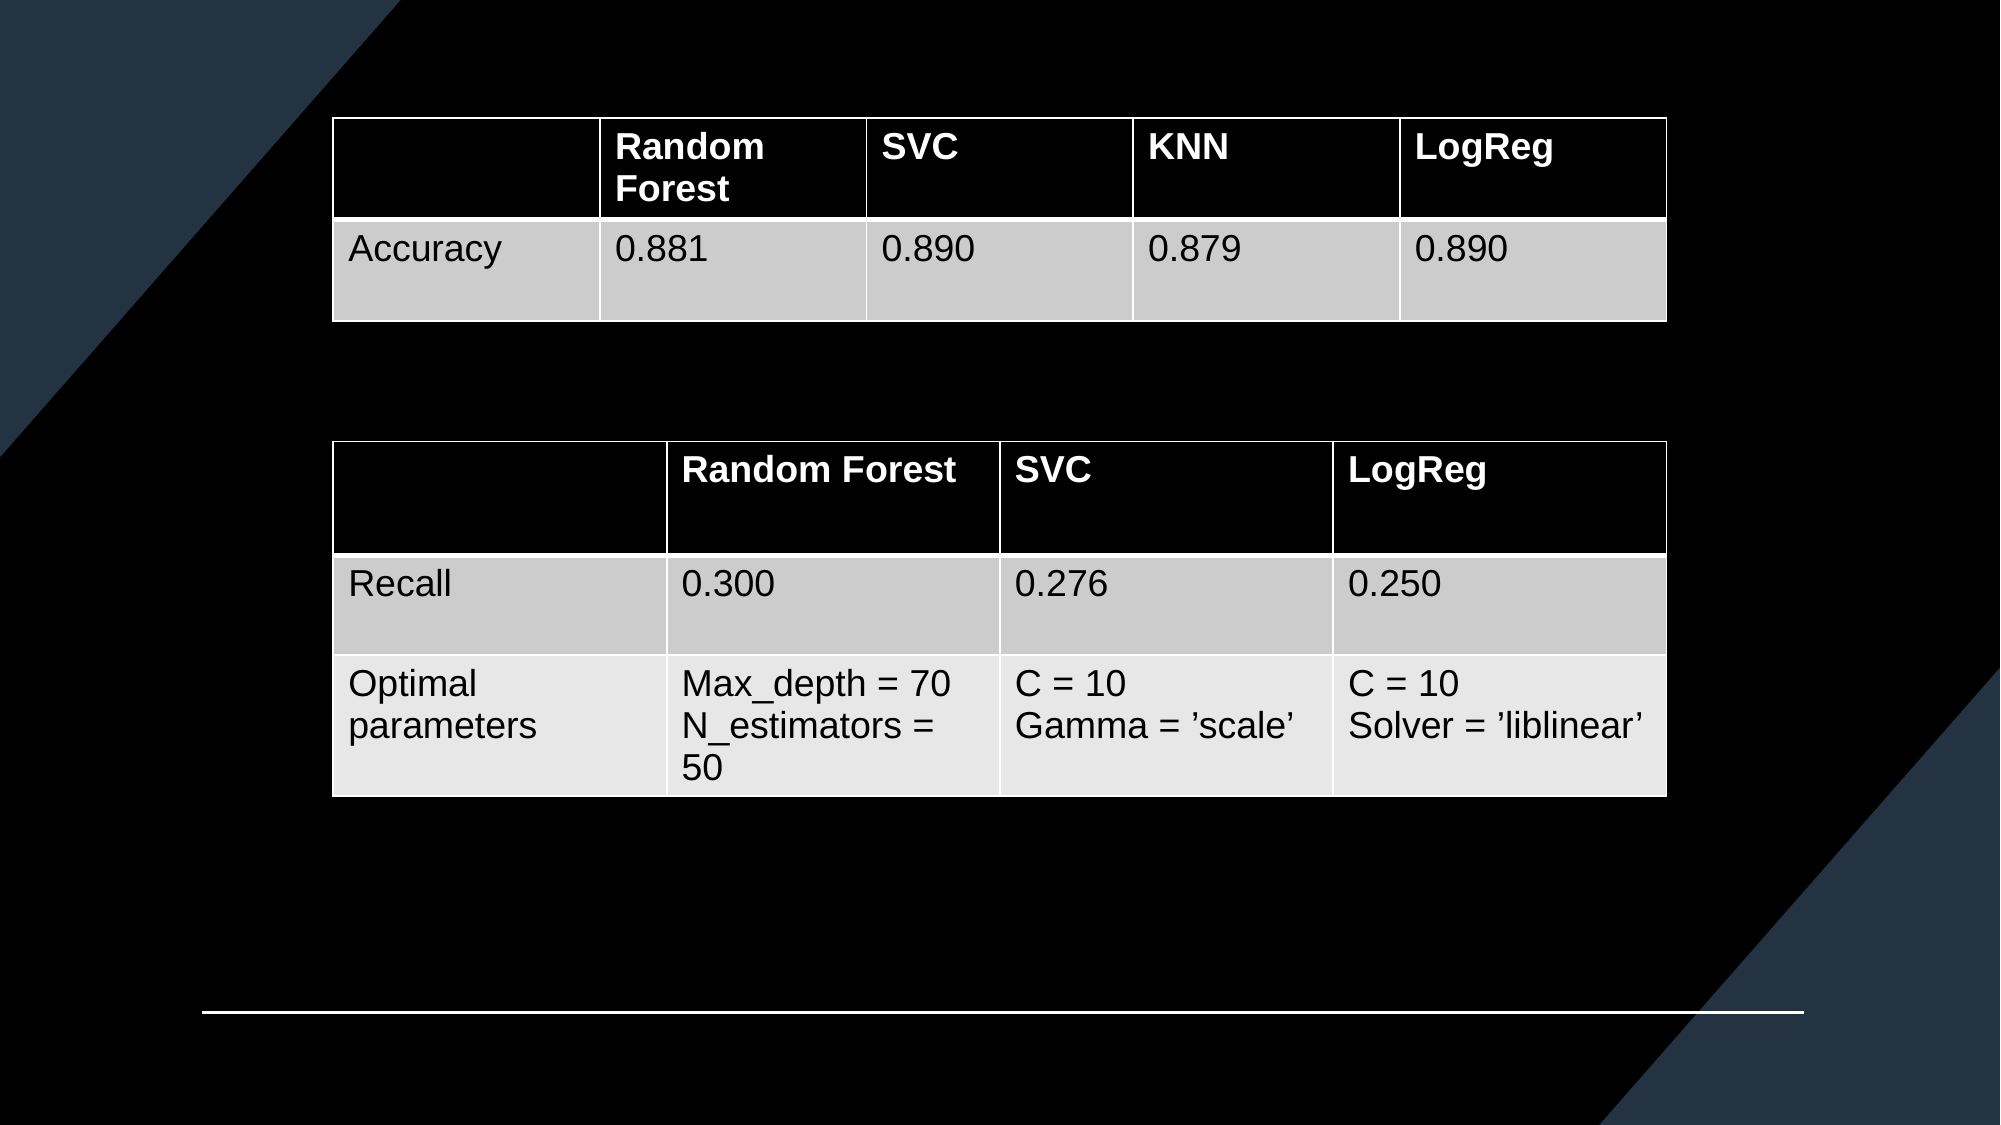

|  | Random Forest | SVC | KNN | LogReg |
| --- | --- | --- | --- | --- |
| Accuracy | 0.881 | 0.890 | 0.879 | 0.890 |
|  | Random Forest | SVC | LogReg |
| --- | --- | --- | --- |
| Recall | 0.300 | 0.276 | 0.250 |
| Optimal parameters | Max\_depth = 70 N\_estimators = 50 | C = 10 Gamma = ’scale’ | C = 10 Solver = ’liblinear’ |